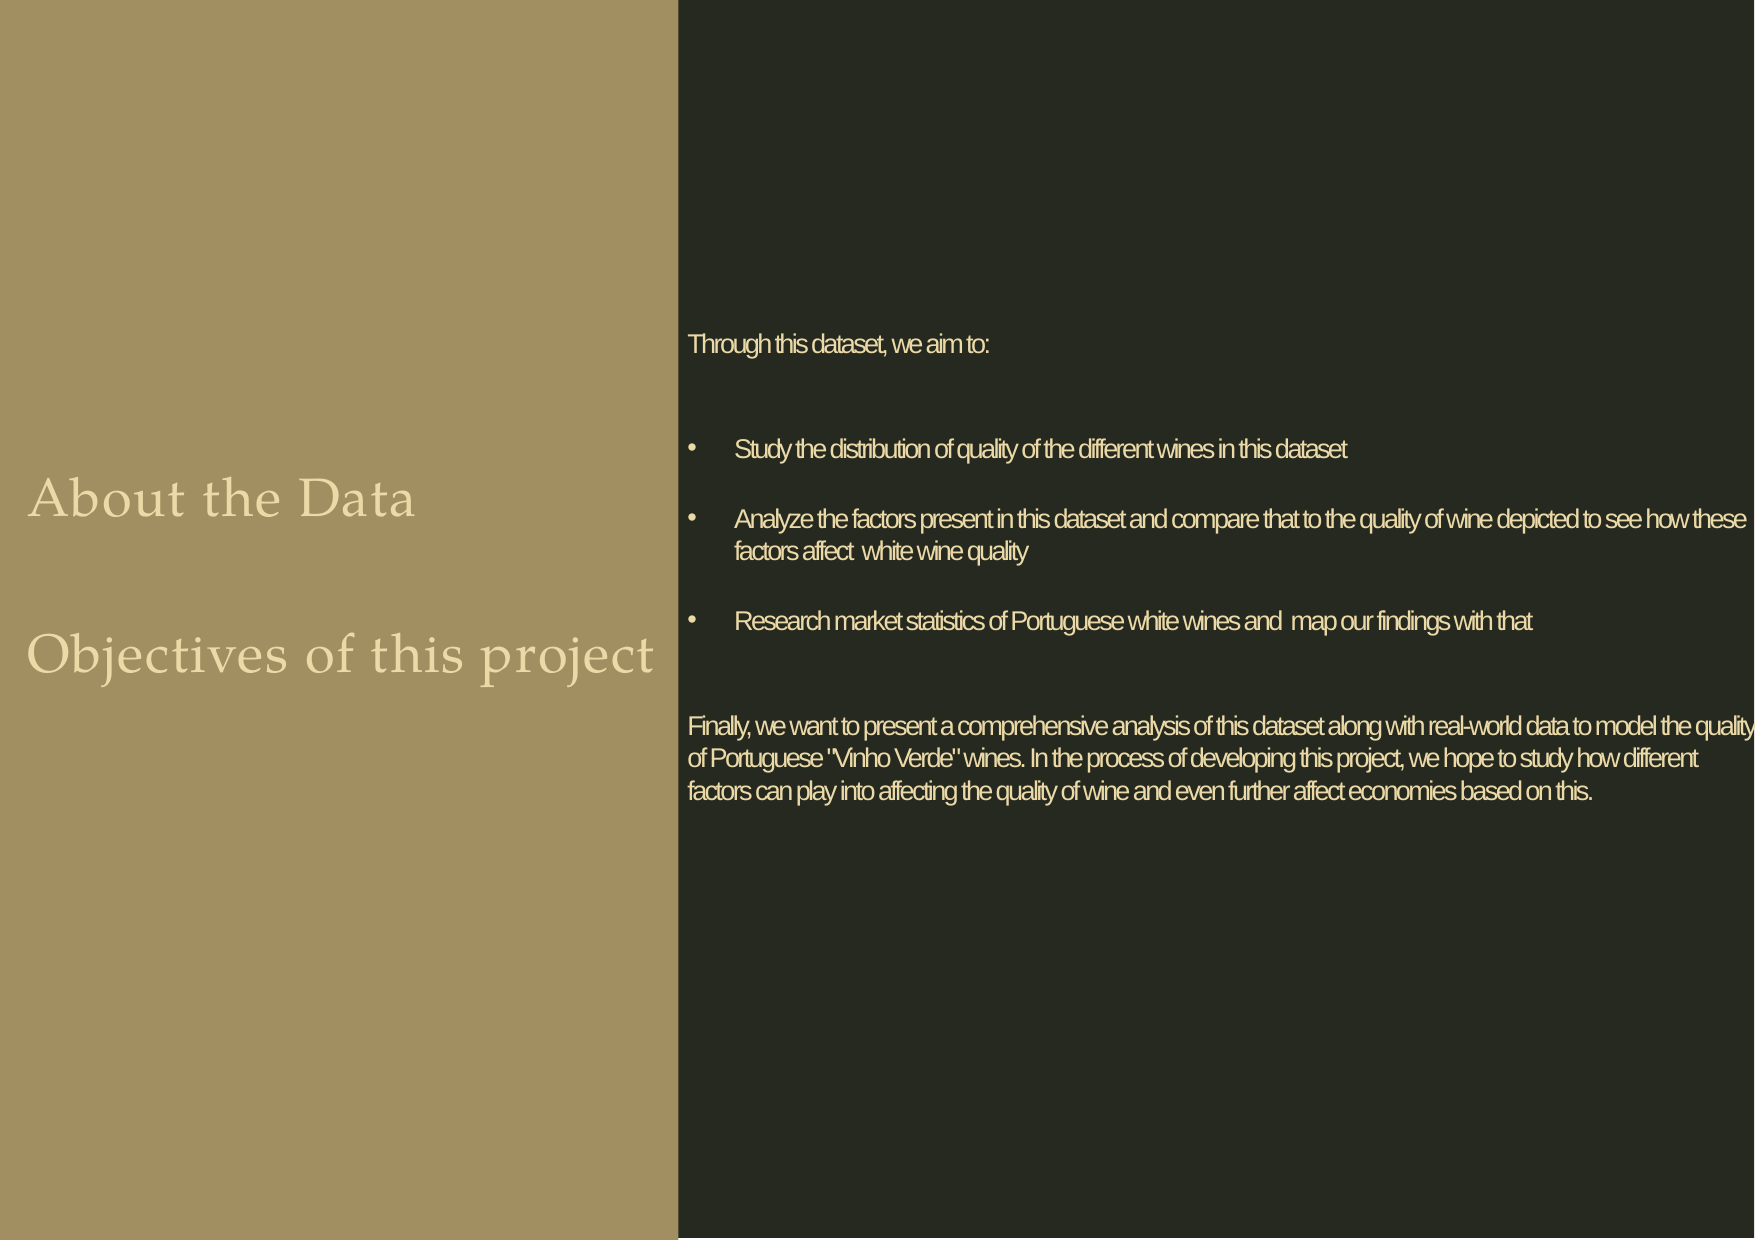

Through this dataset, we aim to:

Study the distribution of quality of the different wines in this dataset

Analyze the factors present in this dataset and compare that to the quality of wine depicted to see how these factors affect  white wine quality

Research market statistics of Portuguese white wines and  map our findings with that

Finally, we want to present a comprehensive analysis of this dataset along with real-world data to model the quality of Portuguese "Vinho Verde" wines. In the process of developing this project, we hope to study how different factors can play into affecting the quality of wine and even further affect economies based on this.
About the Data

Objectives of this project